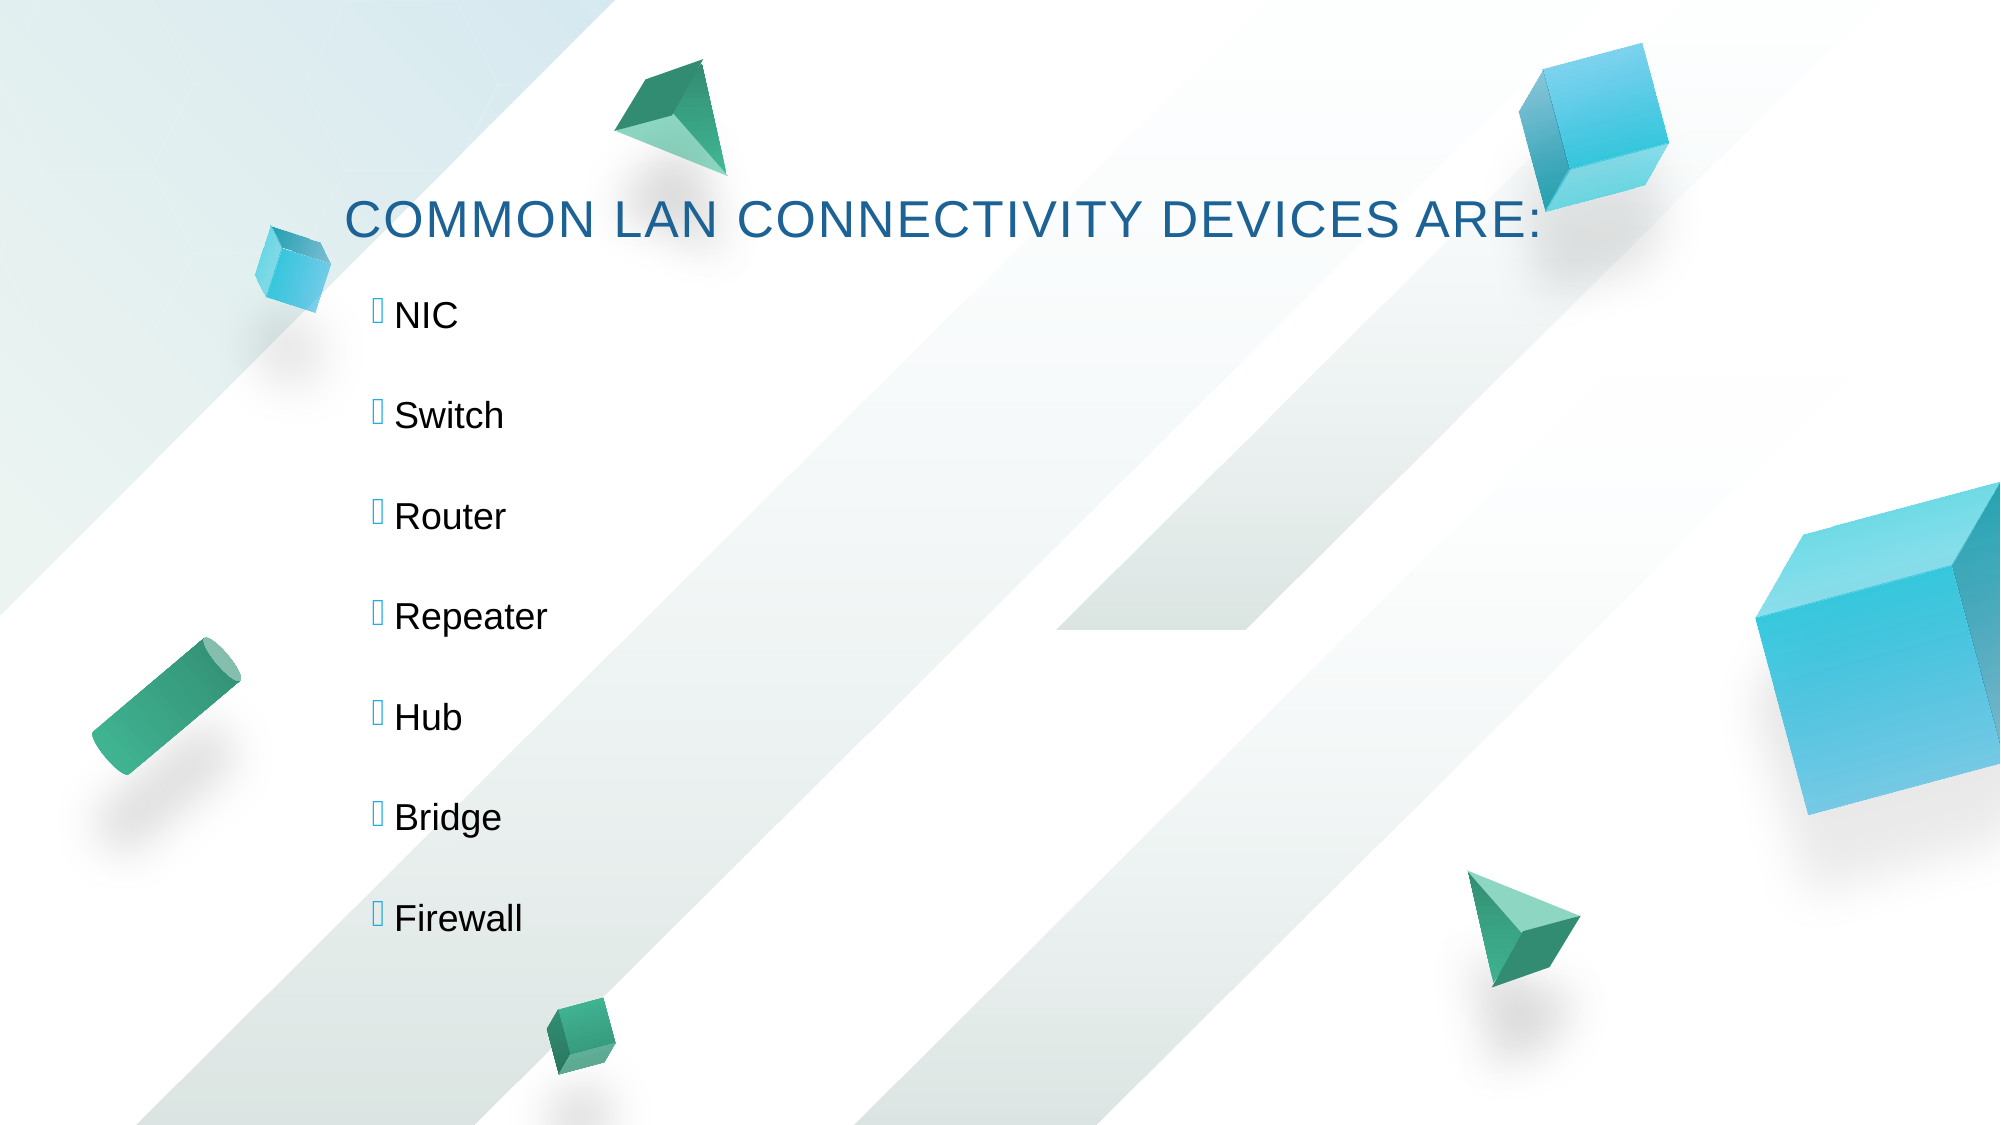

Common LAN connectivity devices are:

NIC

Switch

Router

Repeater

Hub

Bridge

Firewall